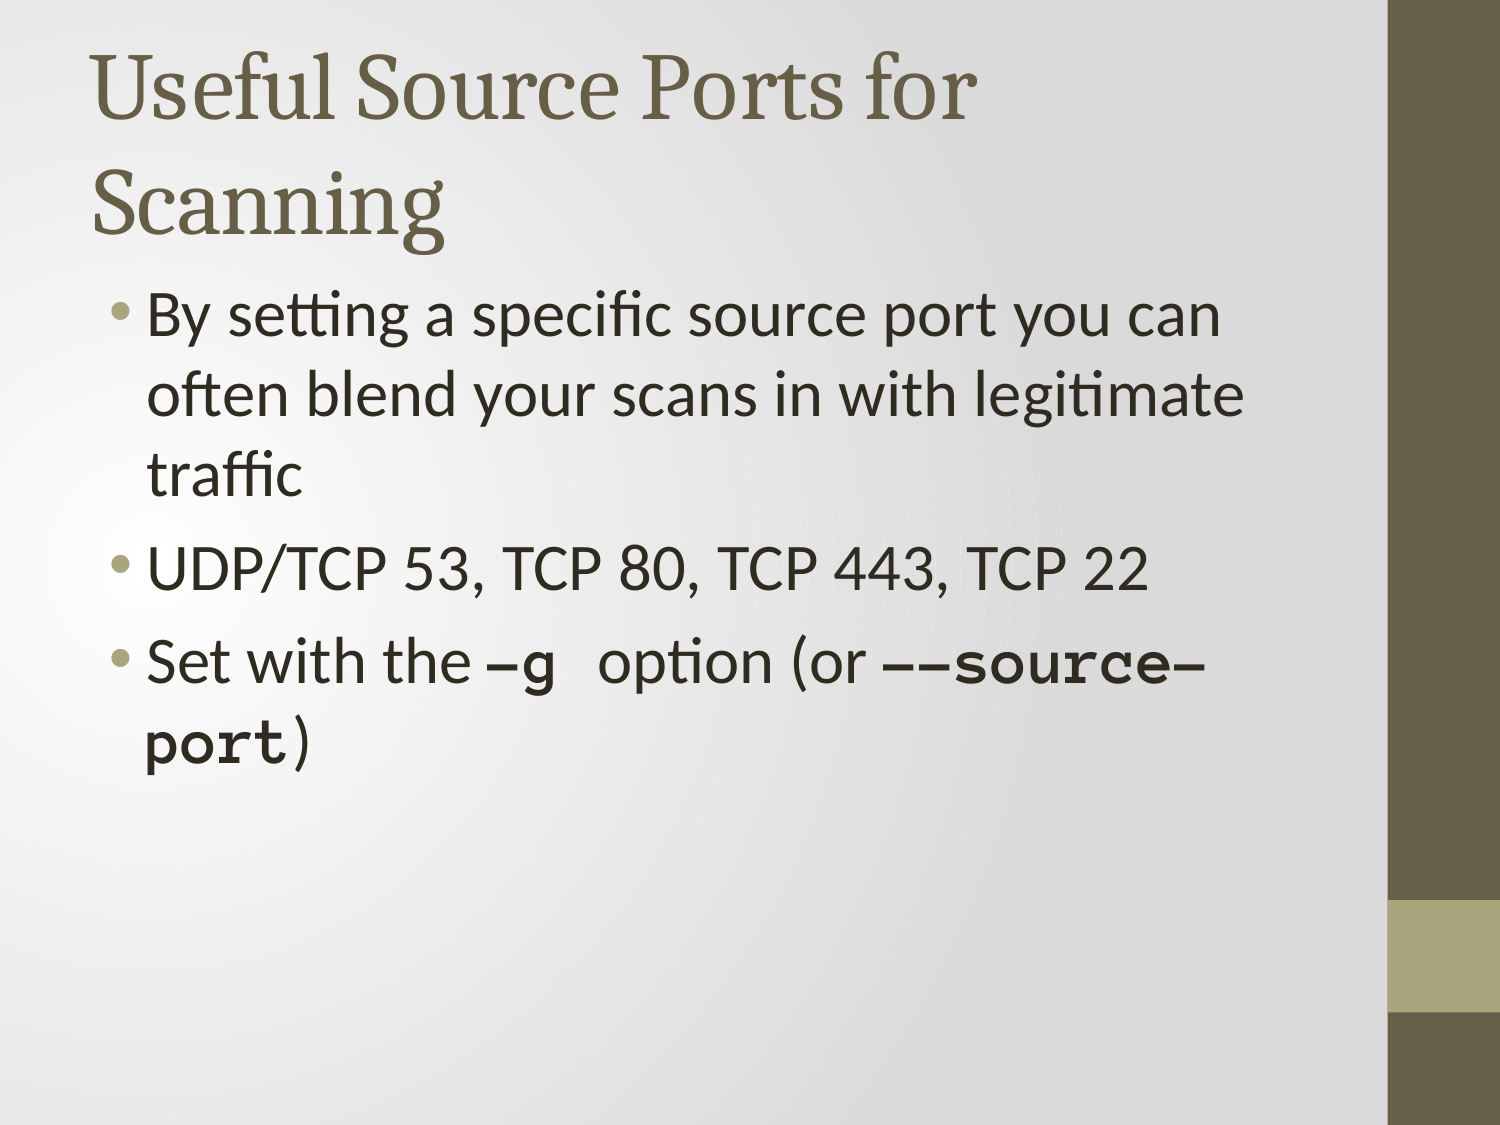

# Useful Source Ports for Scanning
By setting a specific source port you can often blend your scans in with legitimate traffic
UDP/TCP 53, TCP 80, TCP 443, TCP 22
Set with the –g option (or --source-port)